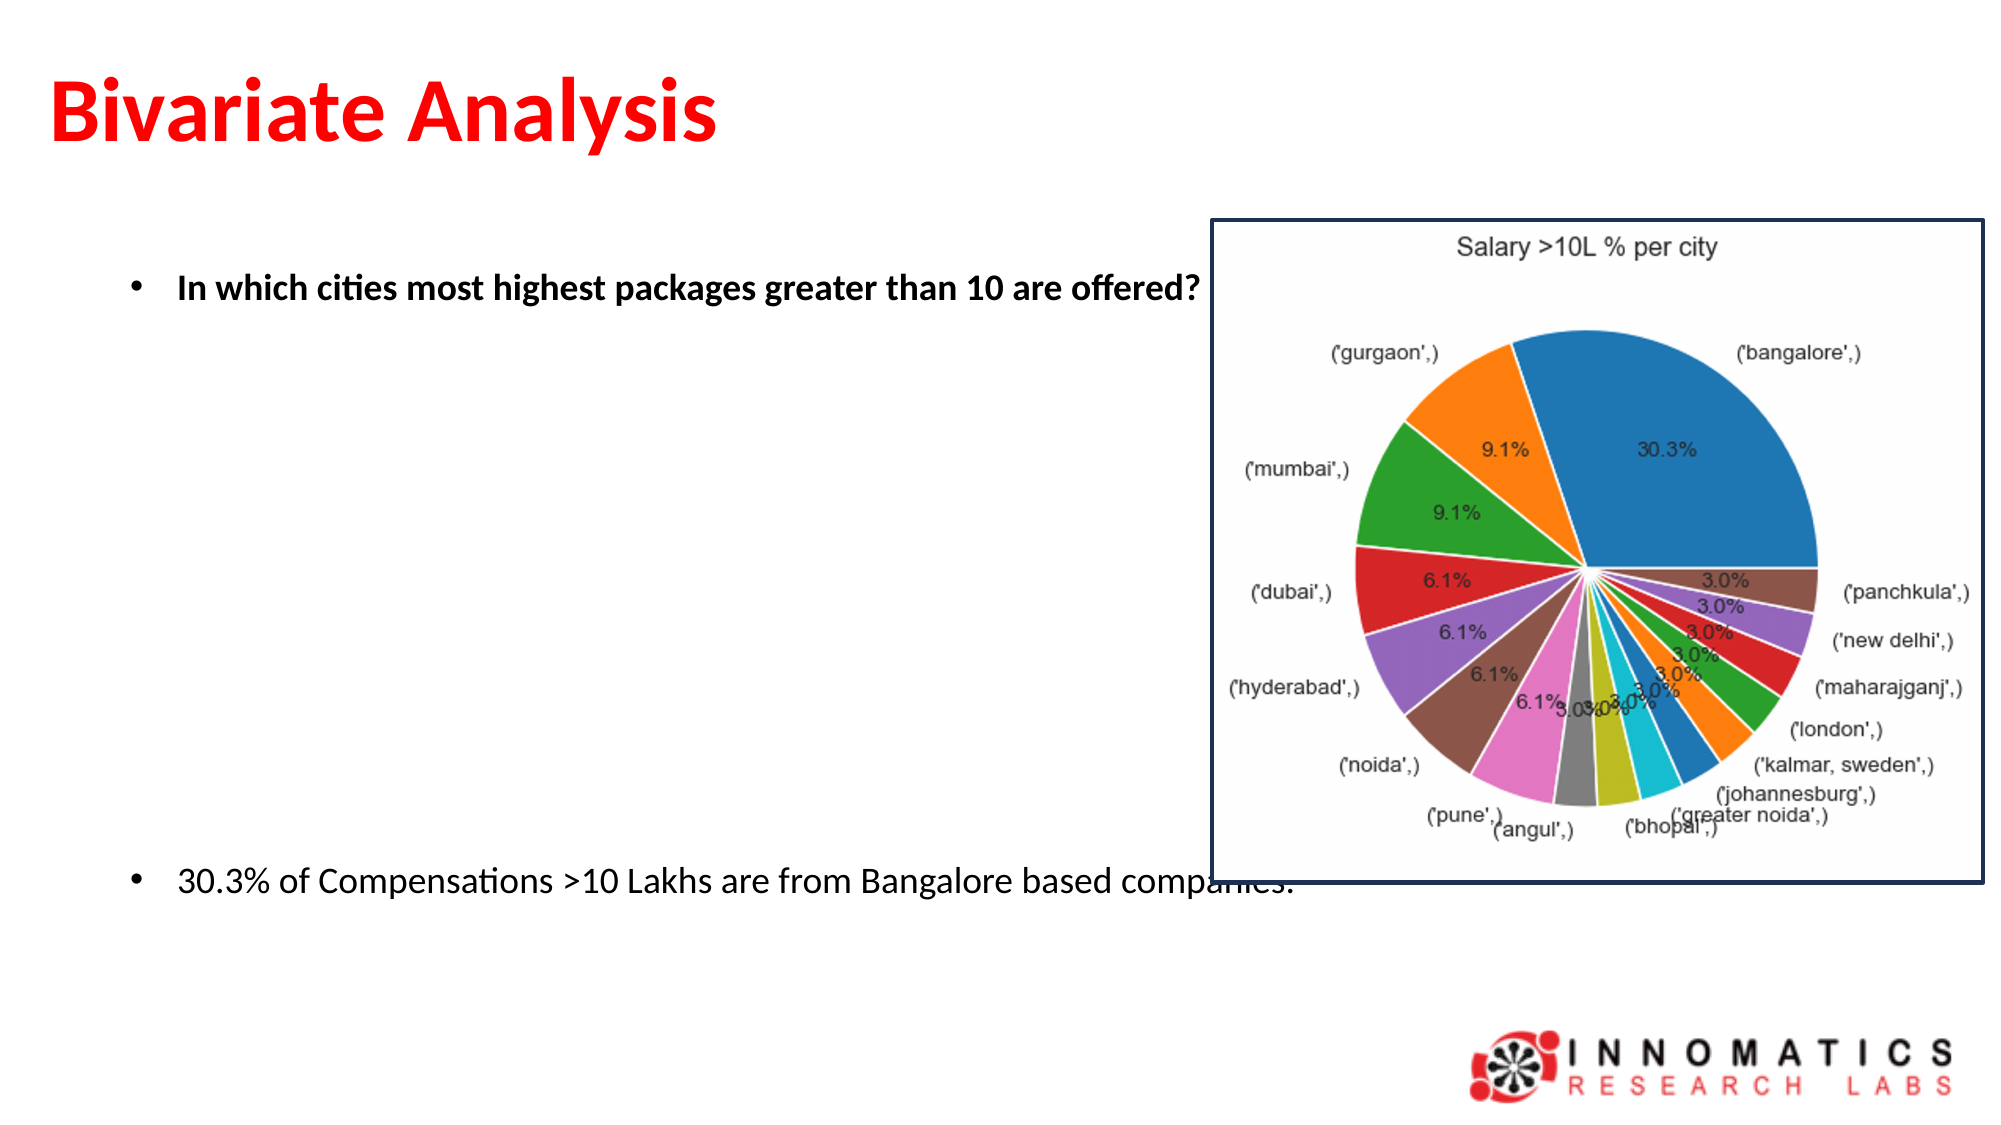

# Bivariate Analysis

In which cities most highest packages greater than 10 are offered?

30.3% of Compensations >10 Lakhs are from Bangalore based companies.